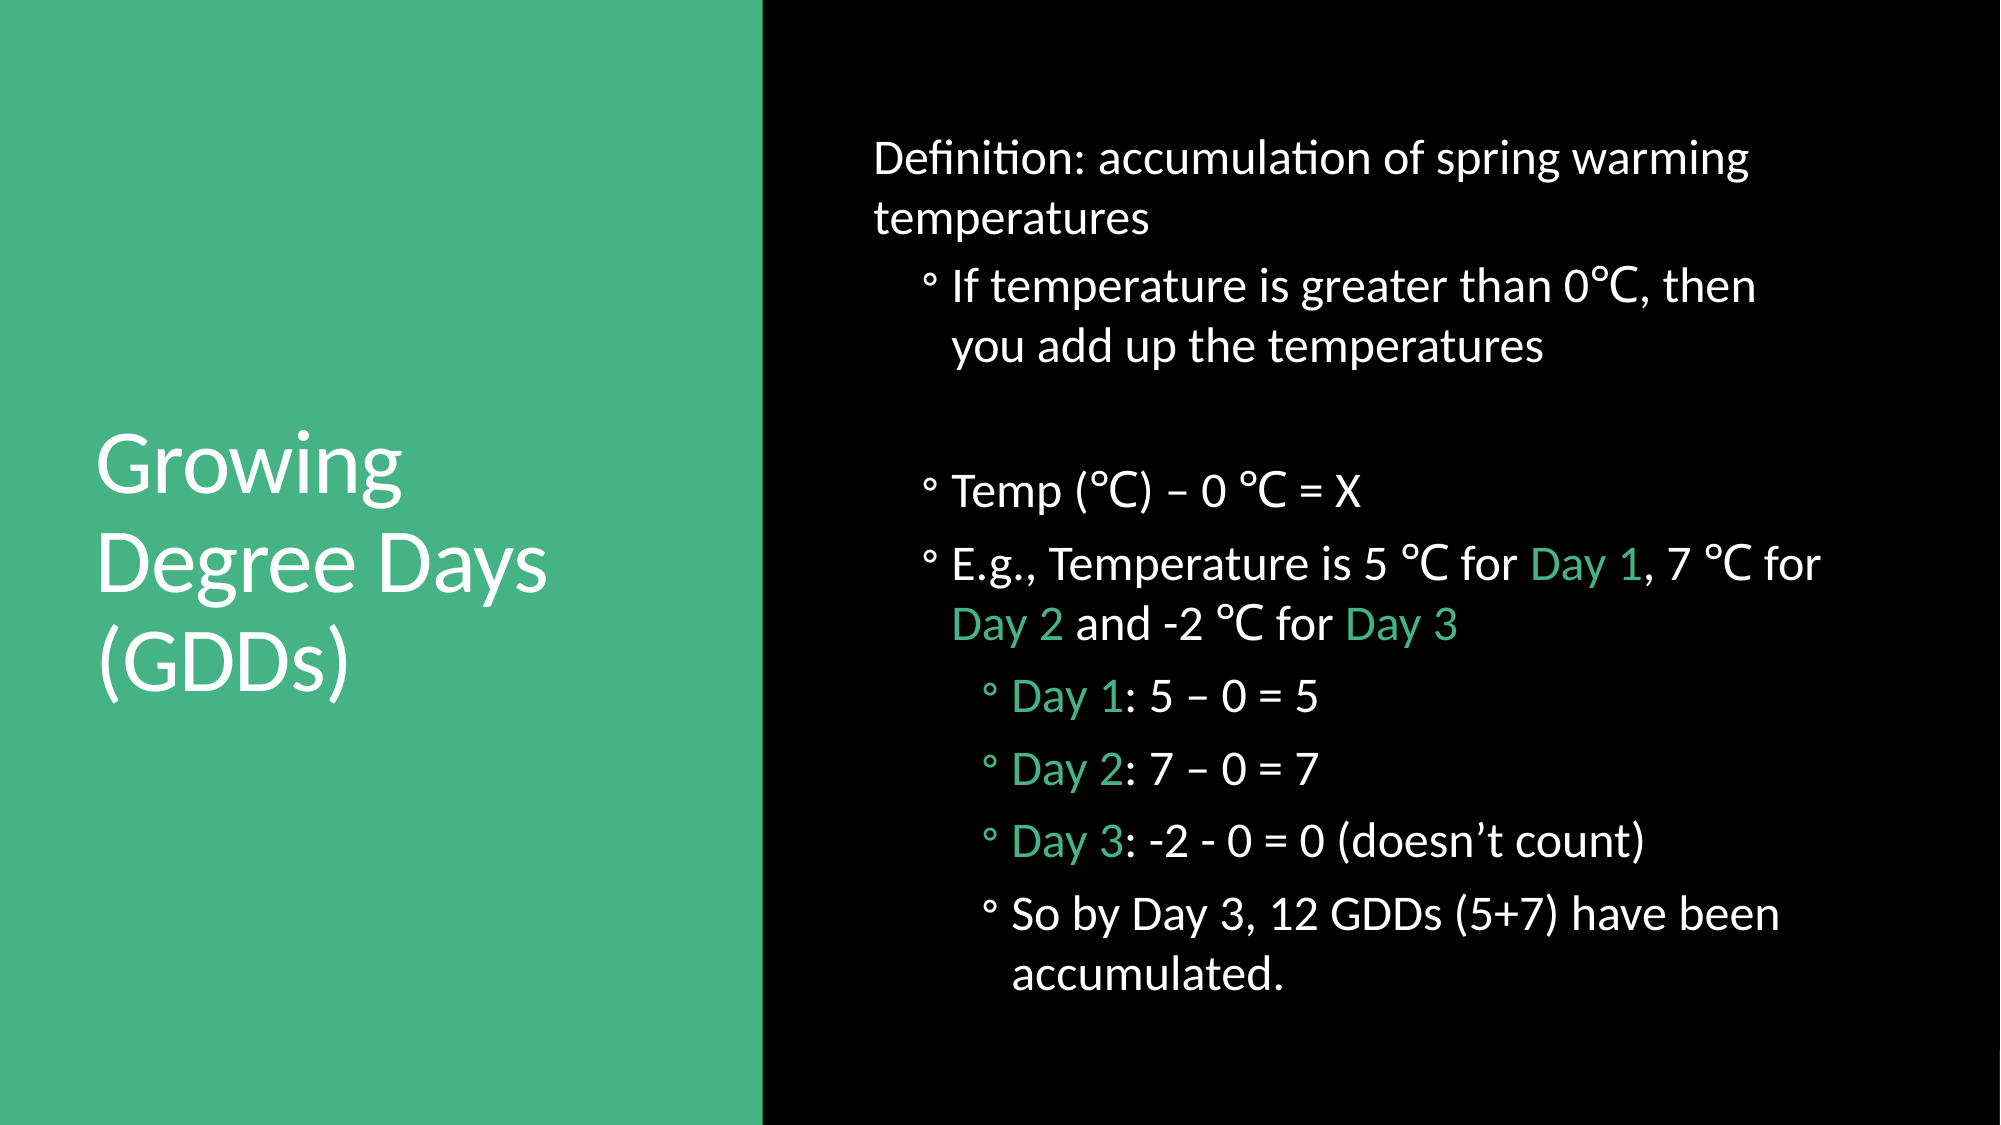

# Growing Degree Days (GDDs)
Definition: accumulation of spring warming temperatures
If temperature is greater than 0℃, then you add up the temperatures

Temp (℃) – 0 ℃ = X
E.g., Temperature is 5 ℃ for Day 1, 7 ℃ for Day 2 and -2 ℃ for Day 3
Day 1: 5 – 0 = 5
Day 2: 7 – 0 = 7
Day 3: -2 - 0 = 0 (doesn’t count)
So by Day 3, 12 GDDs (5+7) have been accumulated.